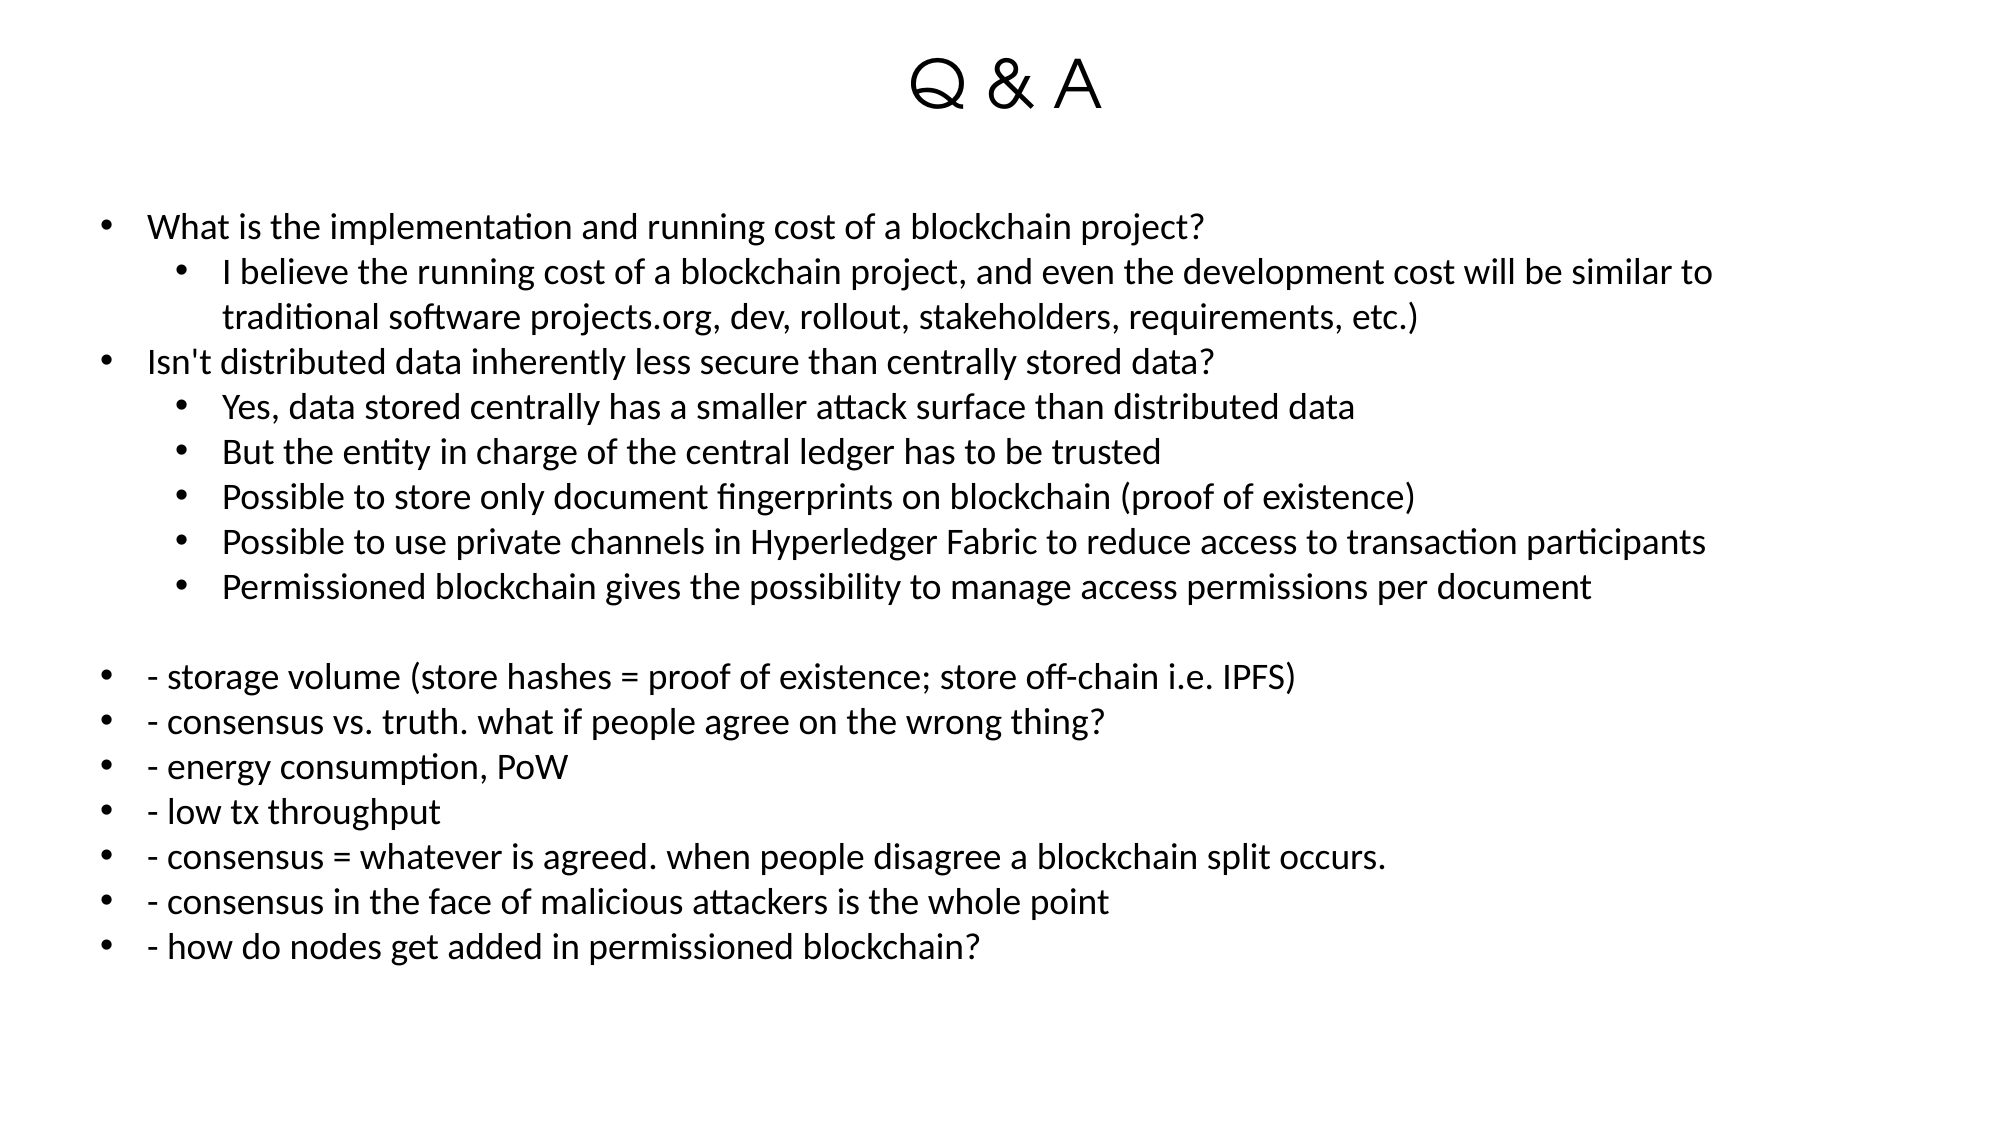

Q & A
What is the implementation and running cost of a blockchain project?
I believe the running cost of a blockchain project, and even the development cost will be similar to traditional software projects.org, dev, rollout, stakeholders, requirements, etc.)
Isn't distributed data inherently less secure than centrally stored data?
Yes, data stored centrally has a smaller attack surface than distributed data
But the entity in charge of the central ledger has to be trusted
Possible to store only document fingerprints on blockchain (proof of existence)
Possible to use private channels in Hyperledger Fabric to reduce access to transaction participants
Permissioned blockchain gives the possibility to manage access permissions per document

- storage volume (store hashes = proof of existence; store off-chain i.e. IPFS)
- consensus vs. truth. what if people agree on the wrong thing?
- energy consumption, PoW
- low tx throughput
- consensus = whatever is agreed. when people disagree a blockchain split occurs.
- consensus in the face of malicious attackers is the whole point
- how do nodes get added in permissioned blockchain?